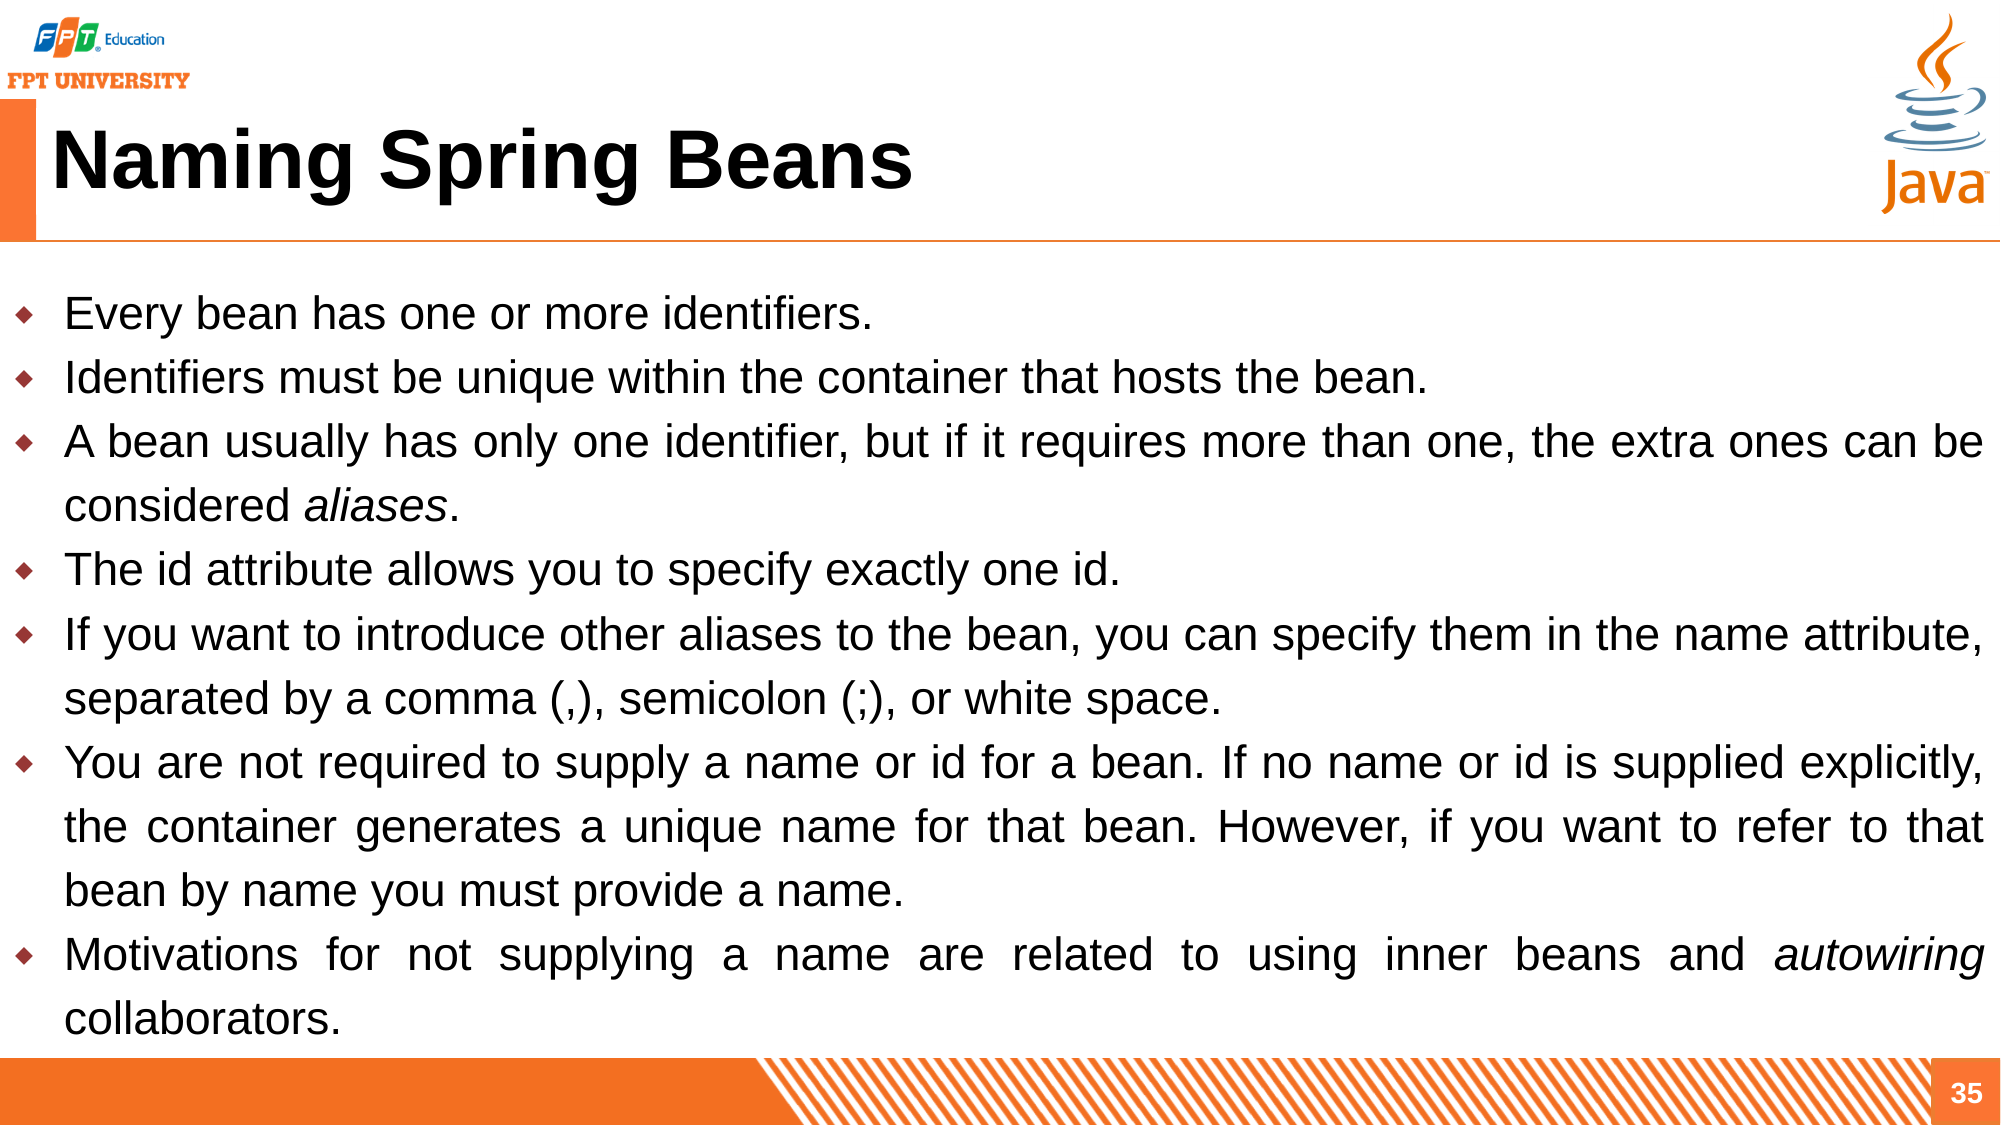

# Naming Spring Beans
Every bean has one or more identifiers.
Identifiers must be unique within the container that hosts the bean.
A bean usually has only one identifier, but if it requires more than one, the extra ones can be considered aliases.
The id attribute allows you to specify exactly one id.
If you want to introduce other aliases to the bean, you can specify them in the name attribute, separated by a comma (,), semicolon (;), or white space.
You are not required to supply a name or id for a bean. If no name or id is supplied explicitly, the container generates a unique name for that bean. However, if you want to refer to that bean by name you must provide a name.
Motivations for not supplying a name are related to using inner beans and autowiring collaborators.
35